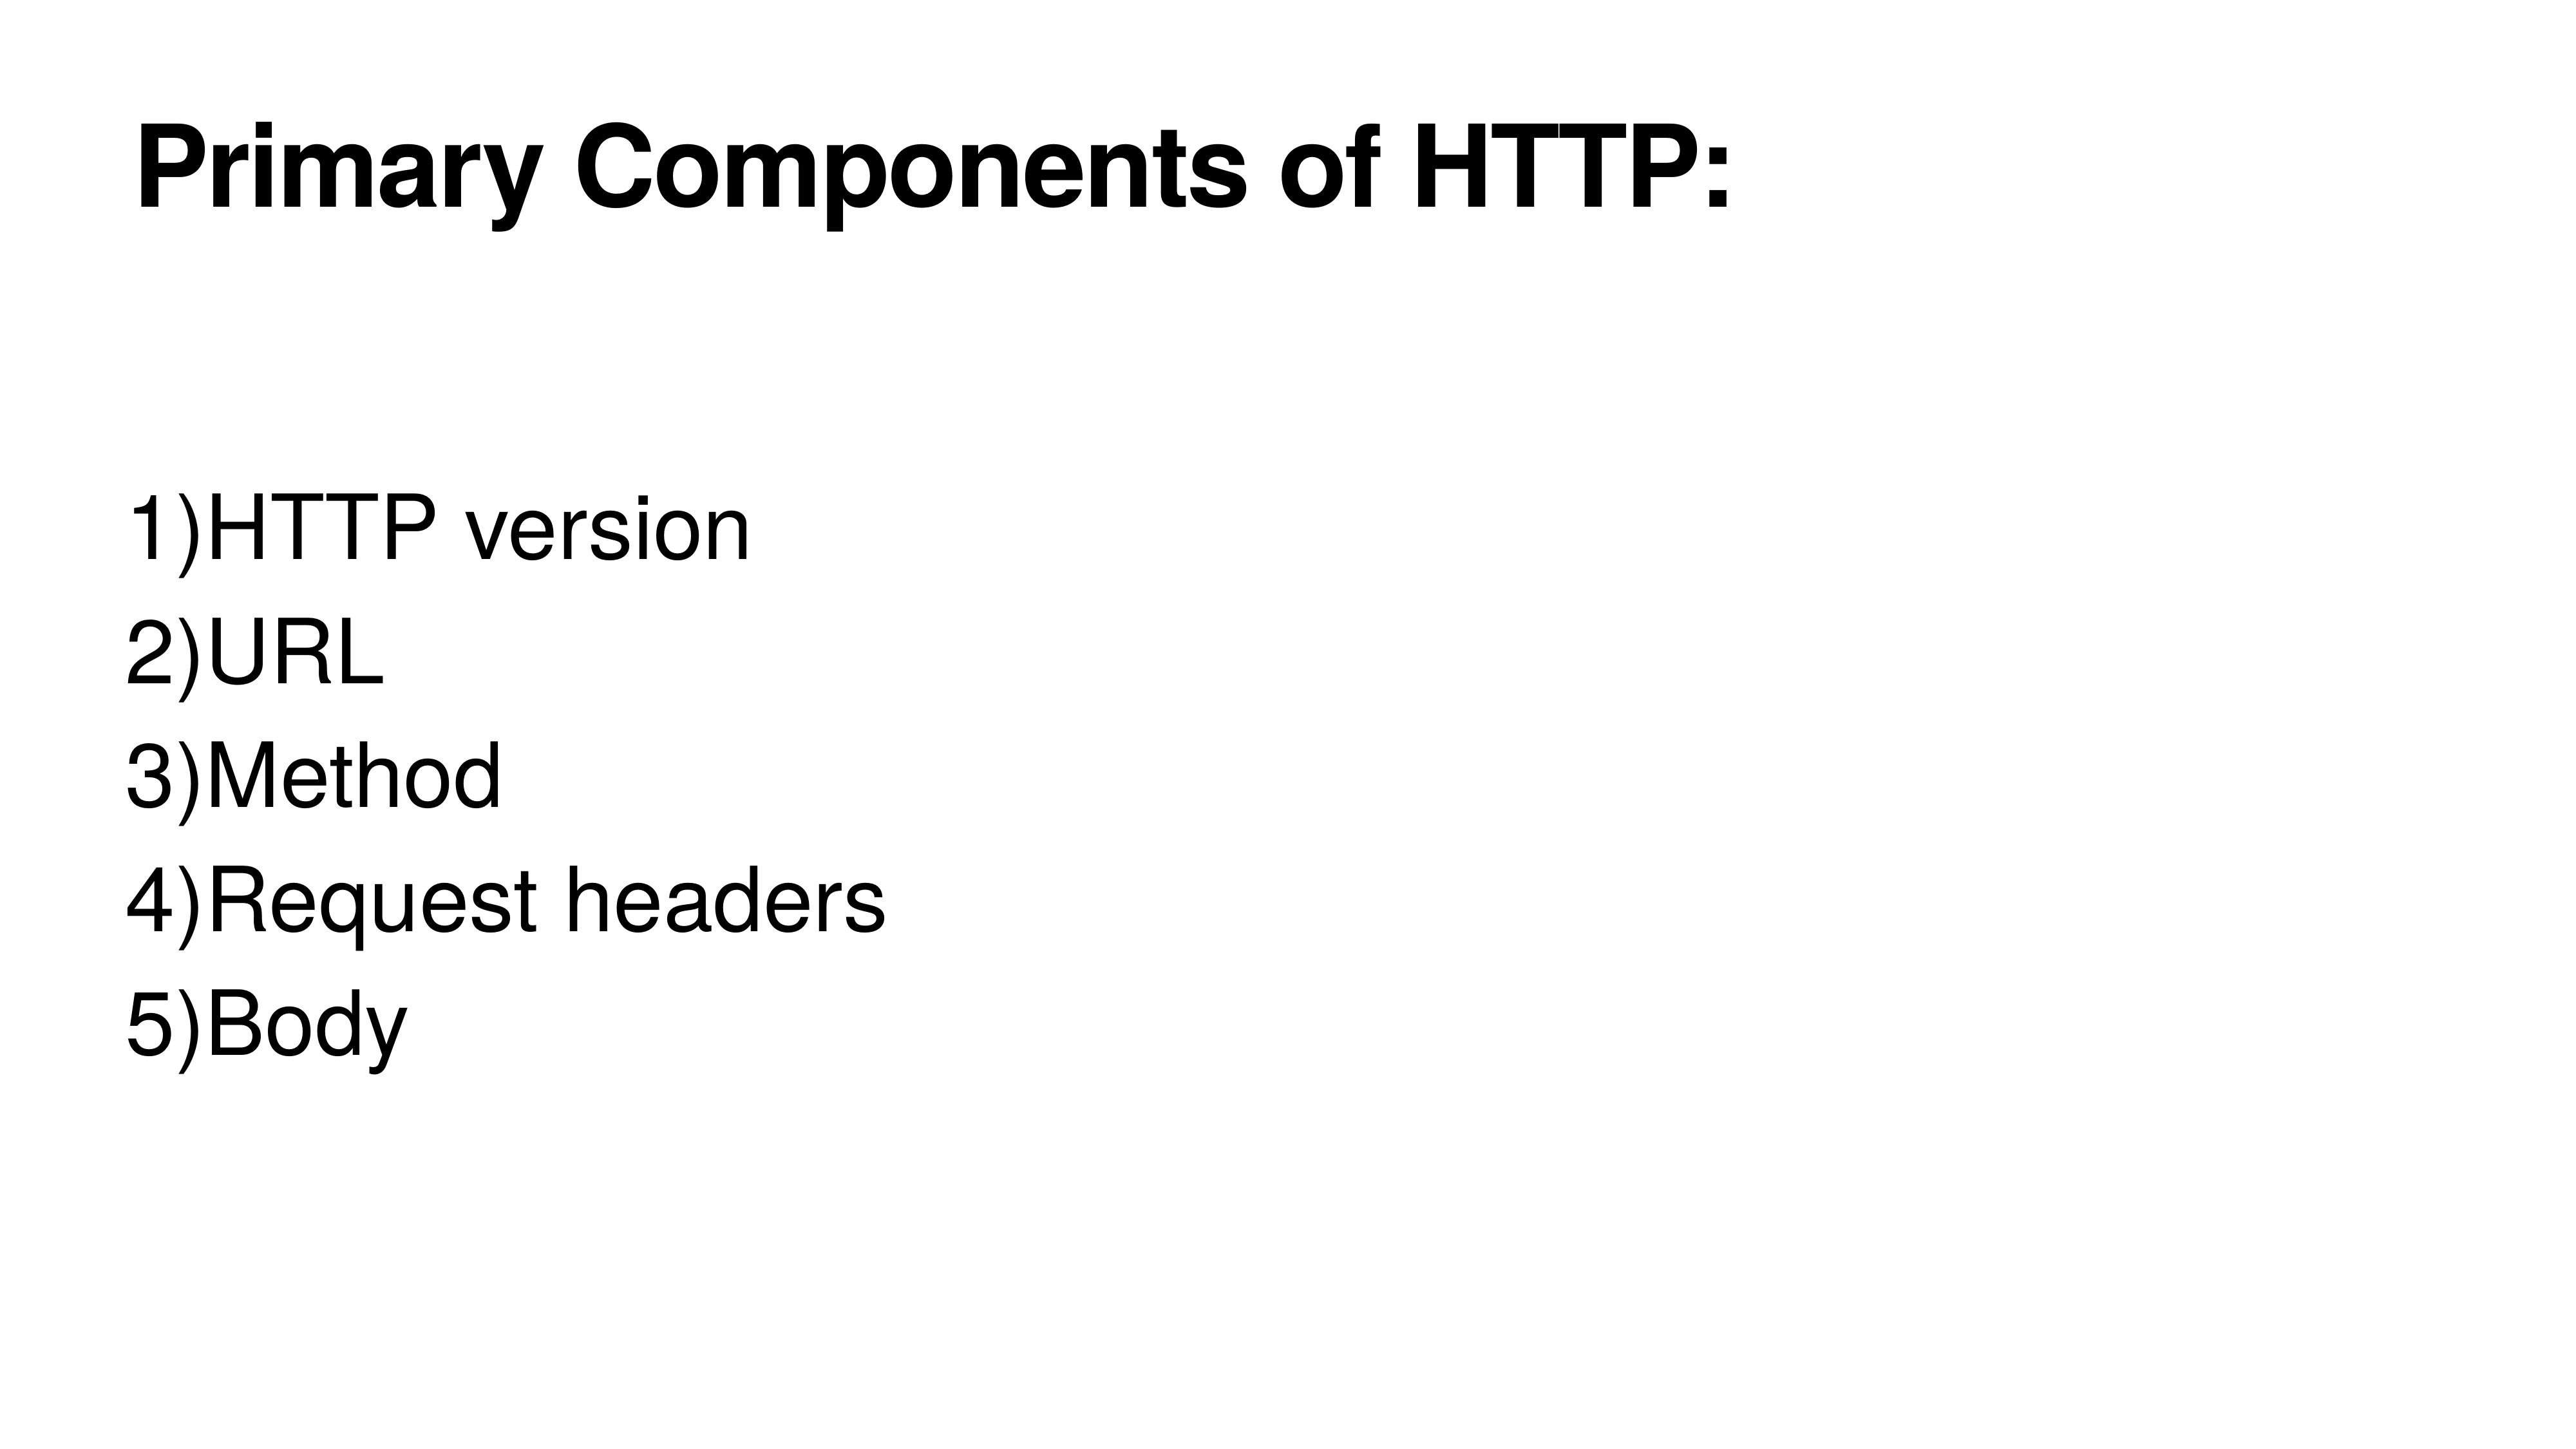

# Primary Components of HTTP:

HTTP version
URL
Method
Request headers
Body